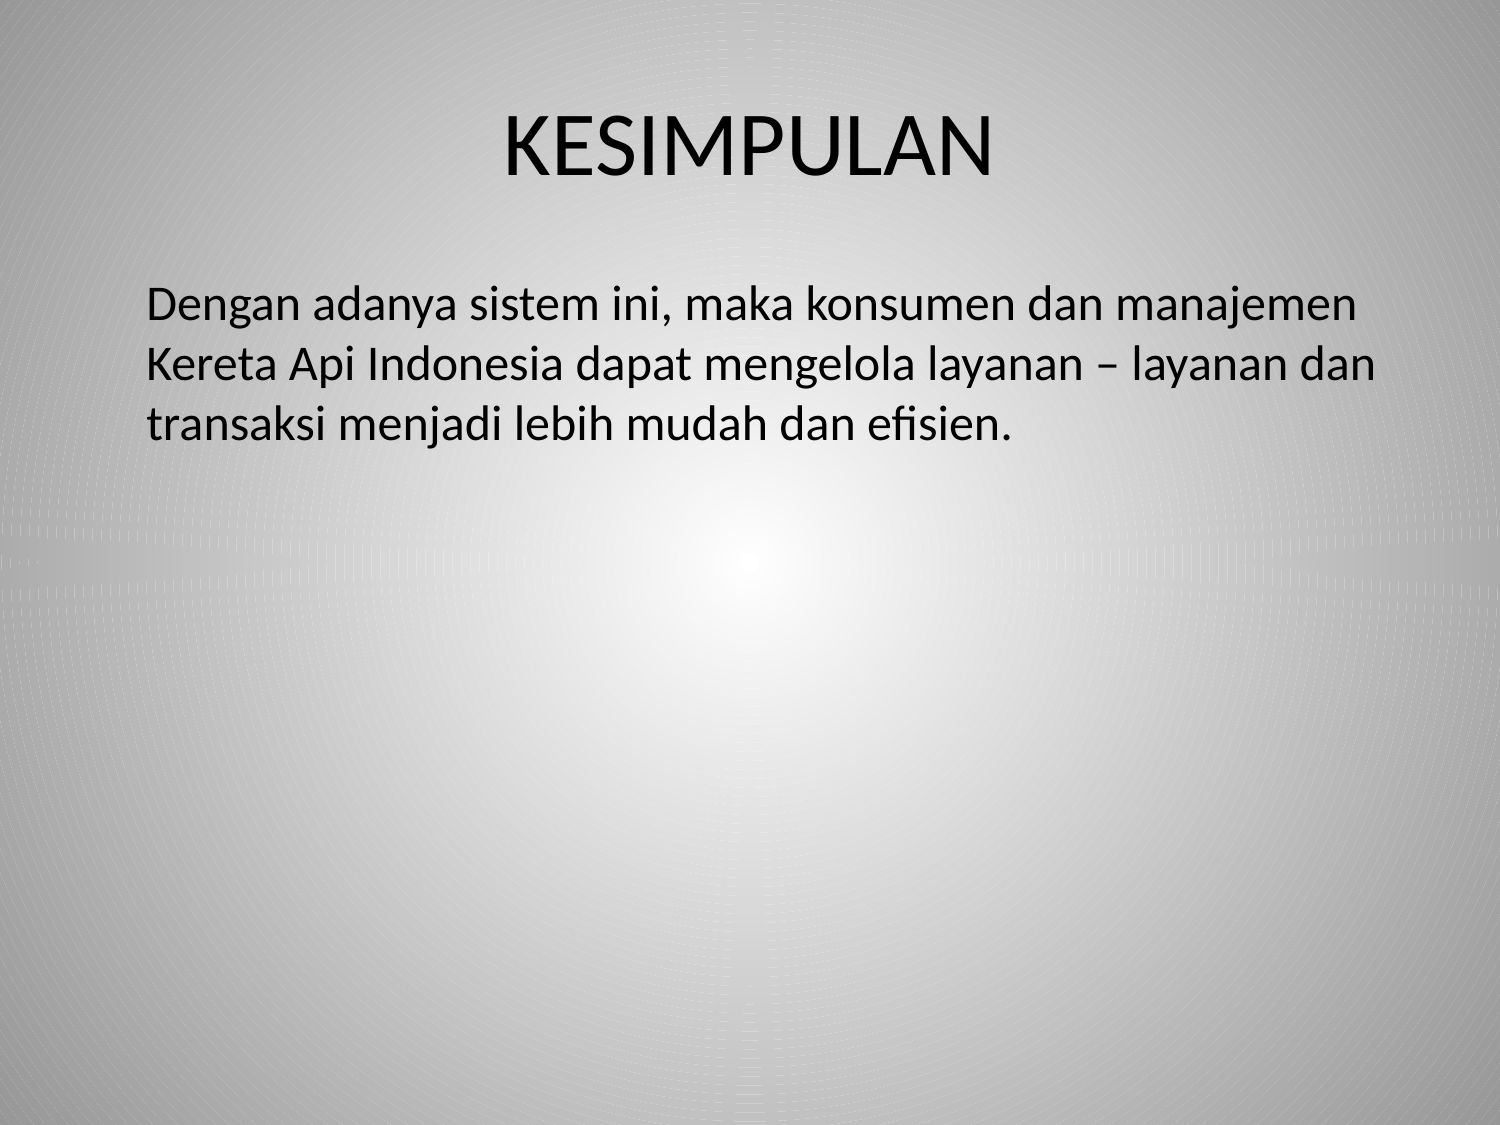

# KESIMPULAN
Dengan adanya sistem ini, maka konsumen dan manajemen Kereta Api Indonesia dapat mengelola layanan – layanan dan transaksi menjadi lebih mudah dan efisien.